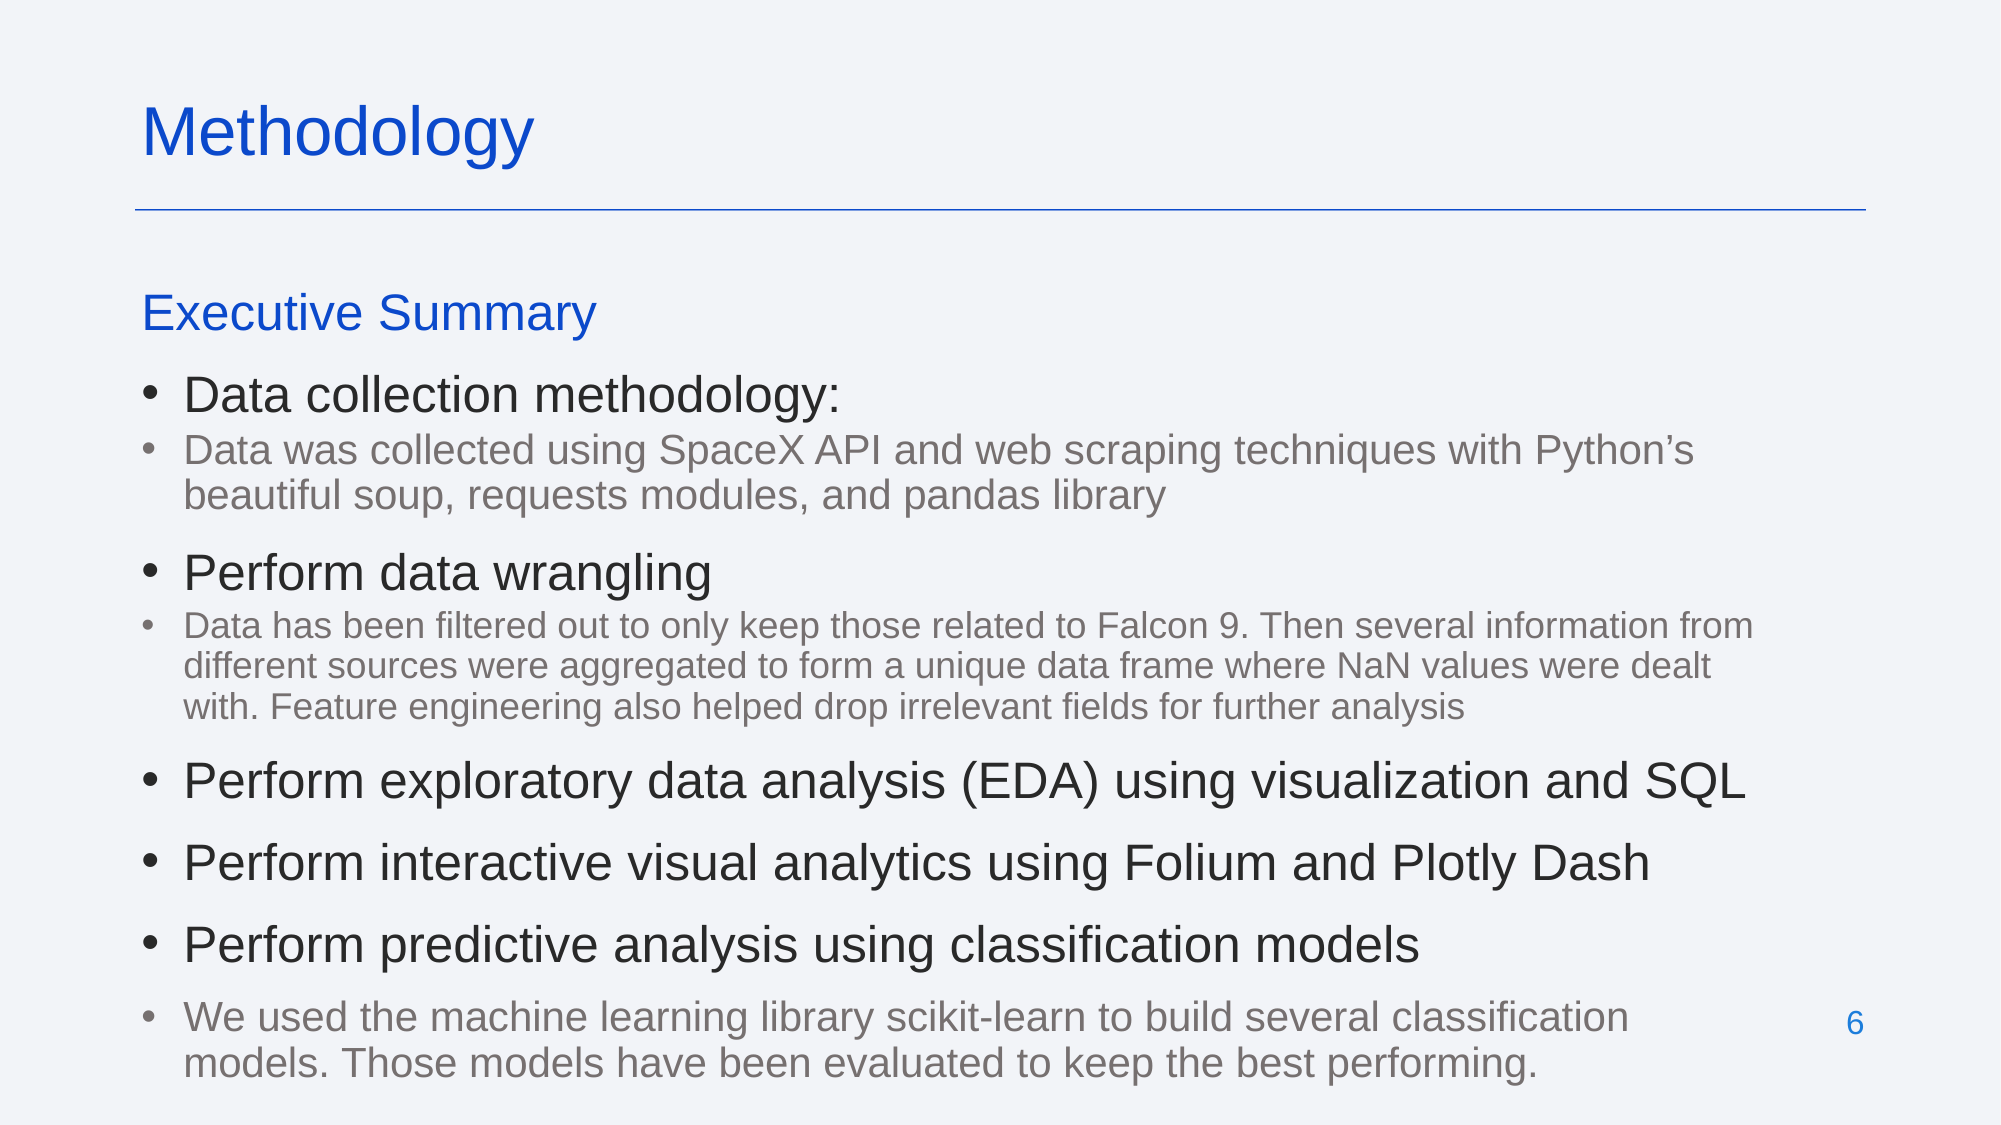

Methodology
Executive Summary
Data collection methodology:
Data was collected using SpaceX API and web scraping techniques with Python’s beautiful soup, requests modules, and pandas library
Perform data wrangling
Data has been filtered out to only keep those related to Falcon 9. Then several information from different sources were aggregated to form a unique data frame where NaN values were dealt with. Feature engineering also helped drop irrelevant fields for further analysis
Perform exploratory data analysis (EDA) using visualization and SQL
Perform interactive visual analytics using Folium and Plotly Dash
Perform predictive analysis using classification models

We used the machine learning library scikit-learn to build several classification models. Those models have been evaluated to keep the best performing.

6